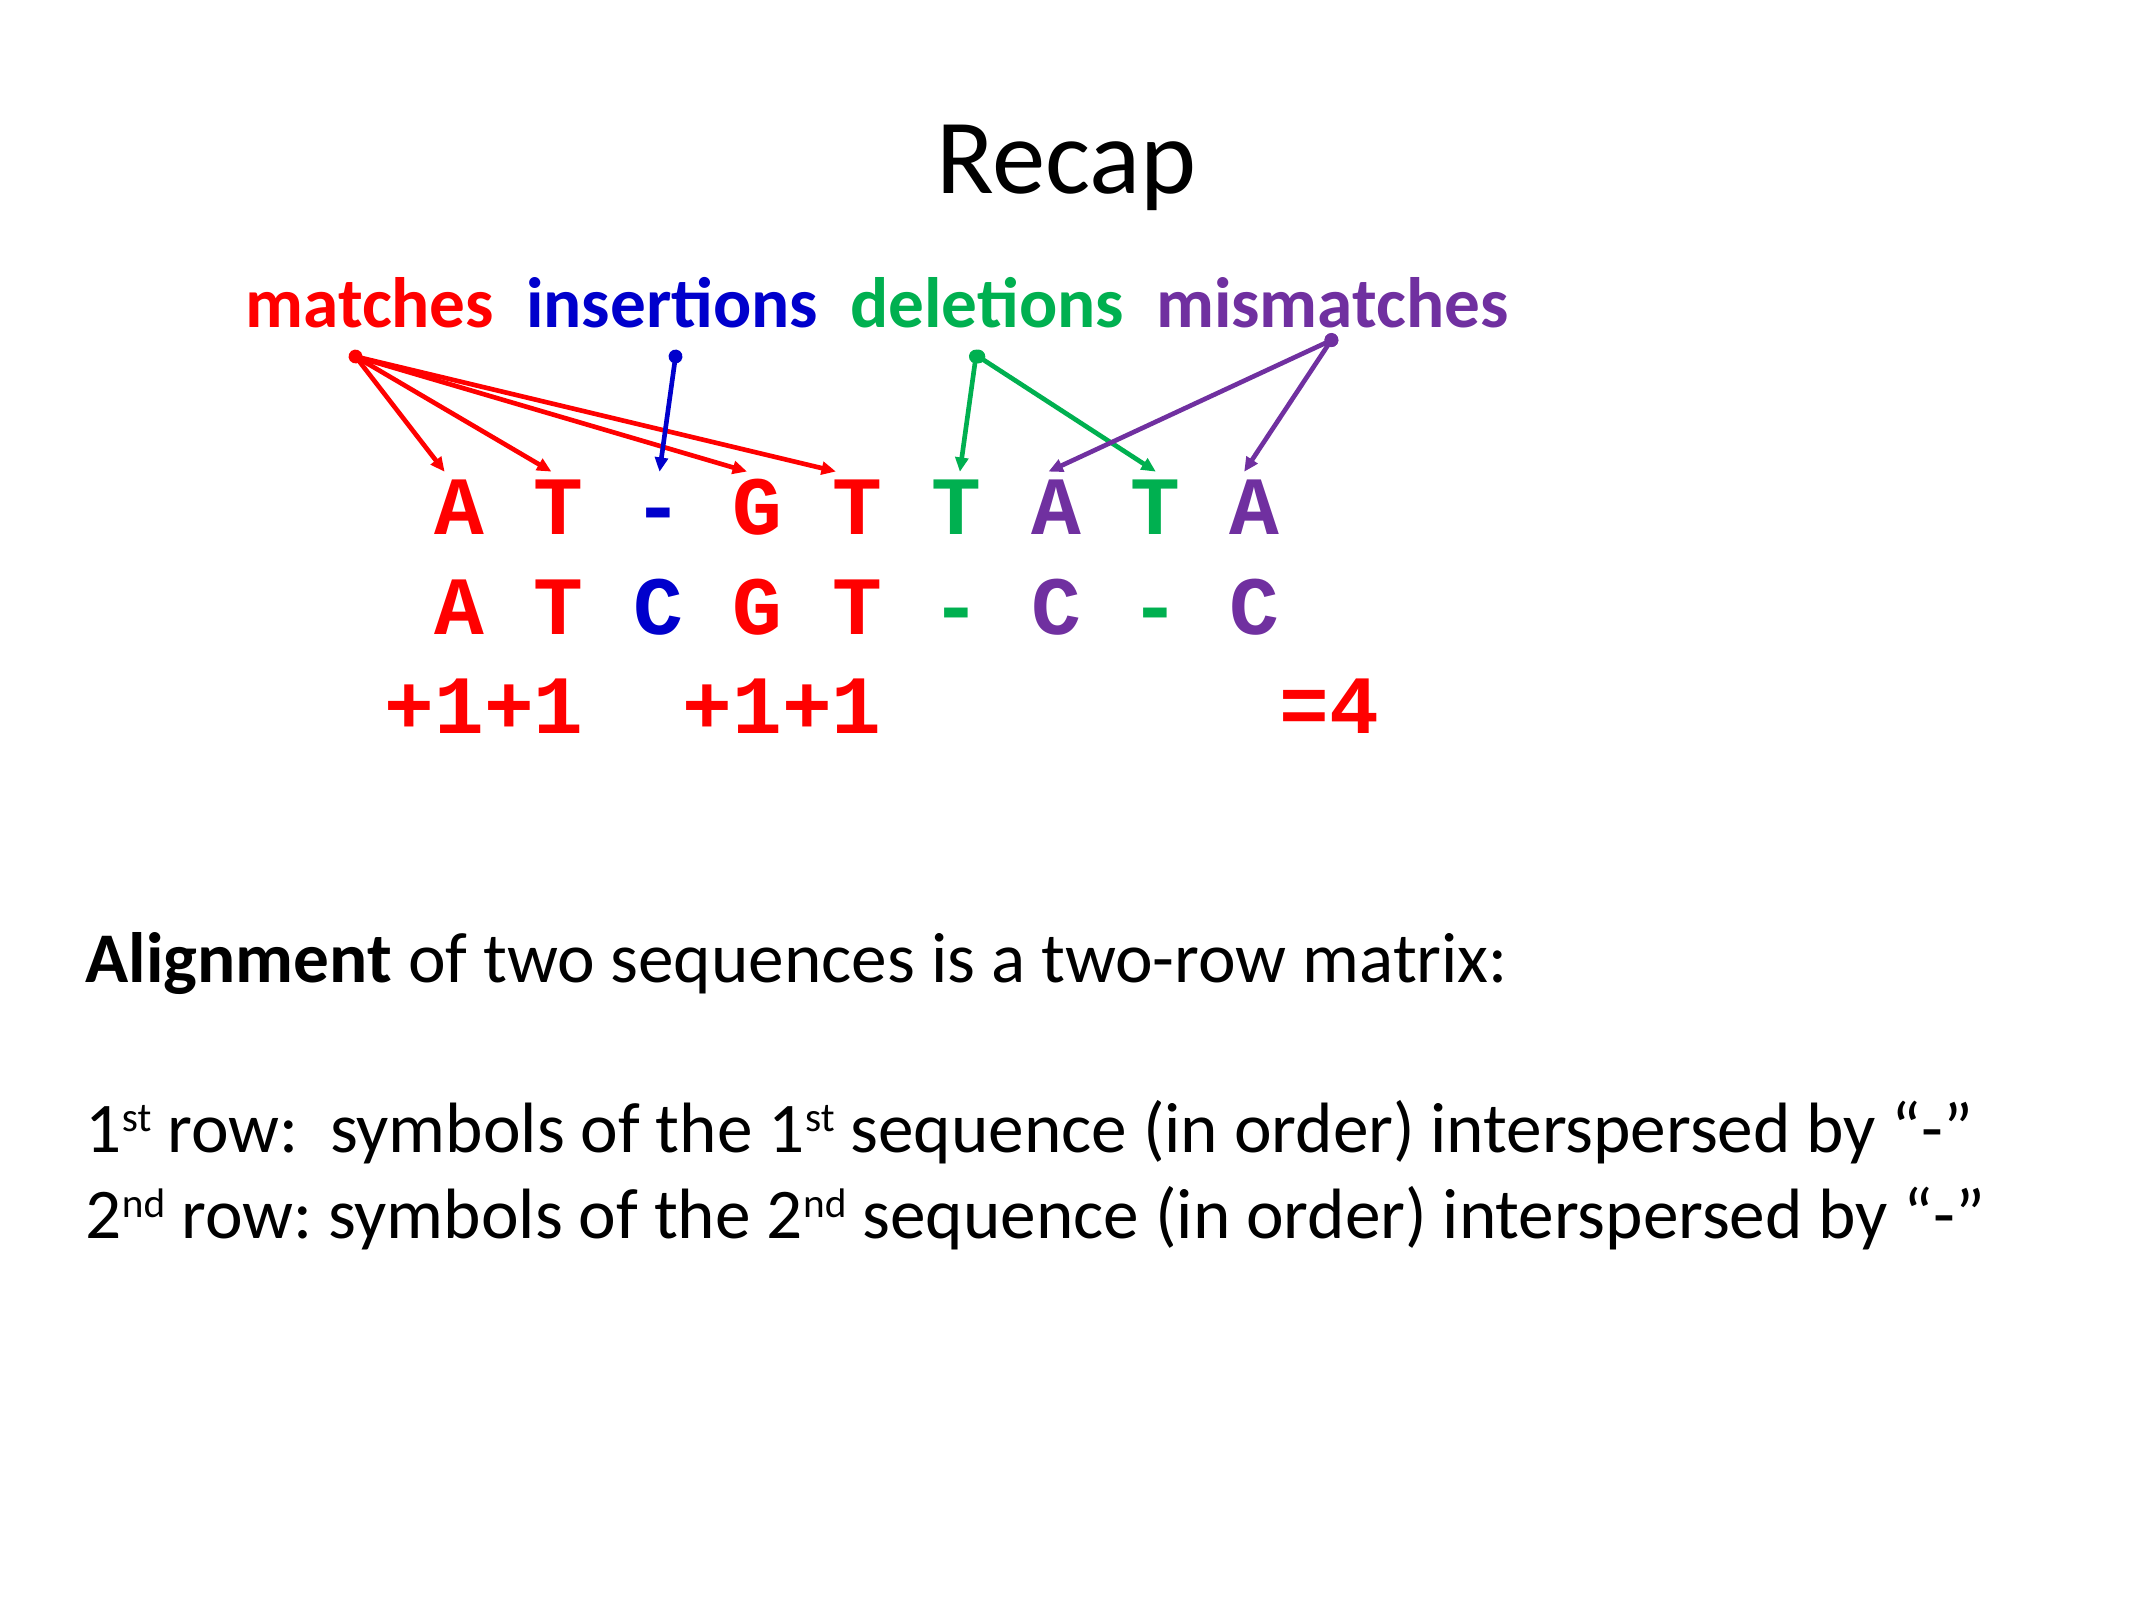

# Recap
matches  insertions  deletions  mismatches
  A T - G T T A T A
  A T C G T - C - C
 +1+1  +1+1        =4

Alignment of two sequences is a two-row matrix:

1st row:  symbols of the 1st sequence (in order) interspersed by “-”
2nd row: symbols of the 2nd sequence (in order) interspersed by “-”